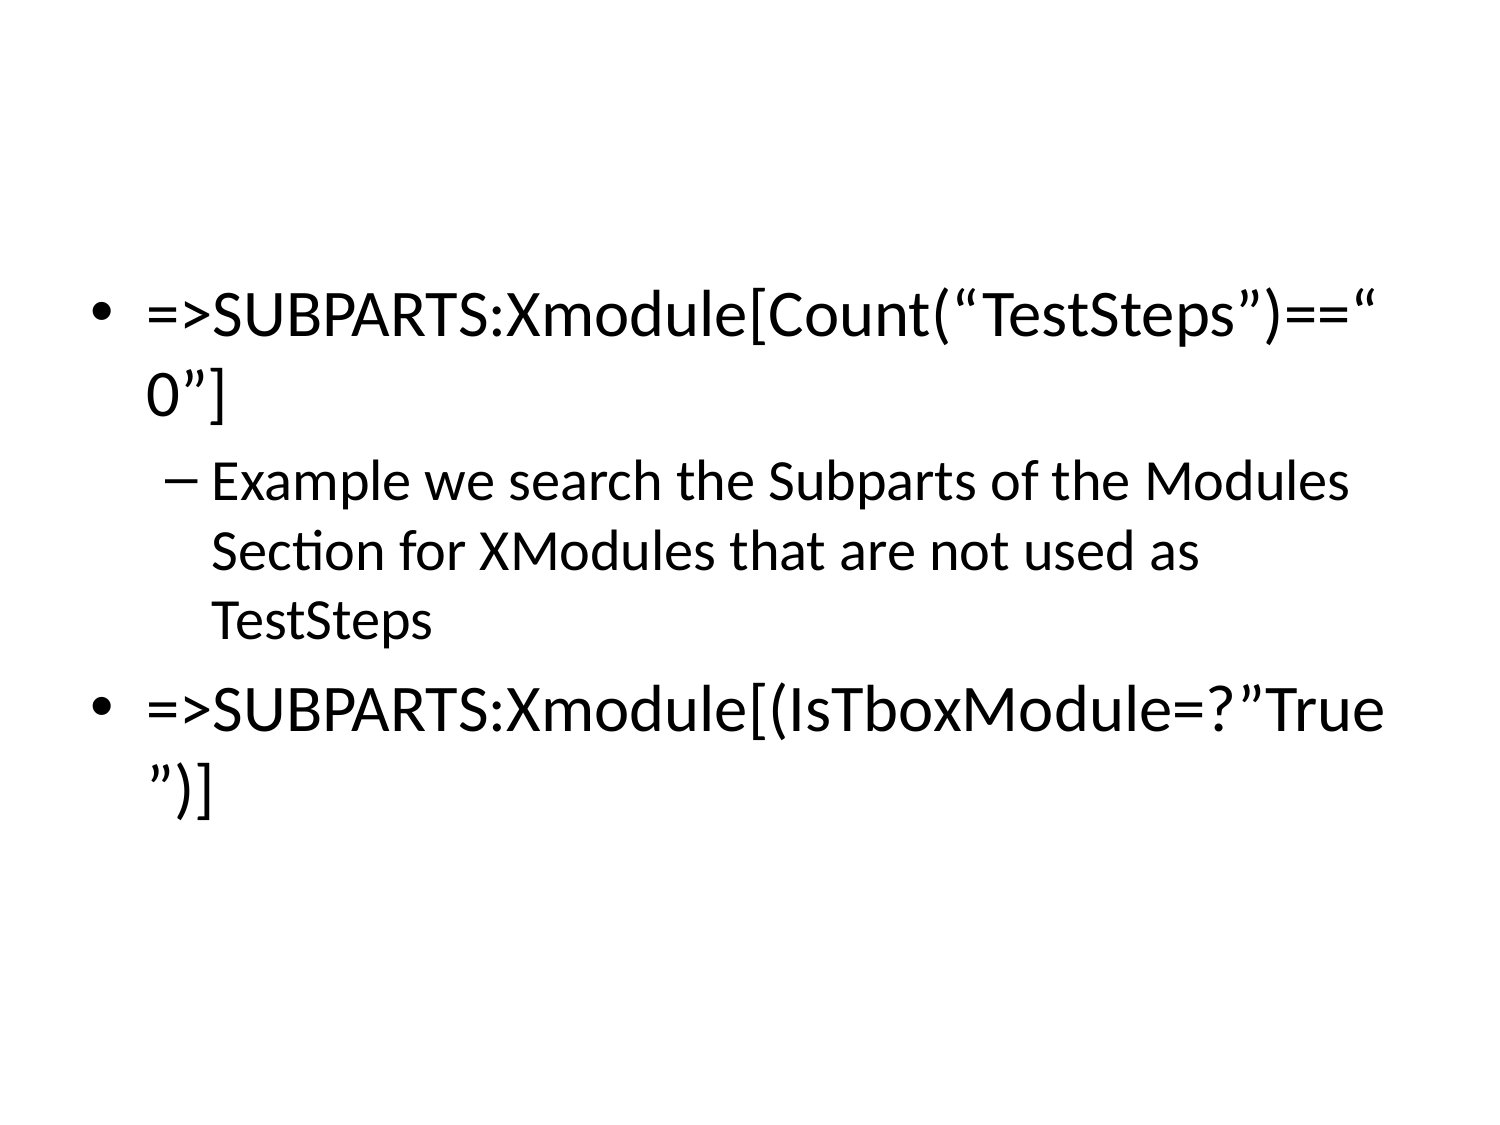

#
=>SUBPARTS:Xmodule[Count(“TestSteps”)==“0”]
Example we search the Subparts of the Modules Section for XModules that are not used as TestSteps
=>SUBPARTS:Xmodule[(IsTboxModule=?”True”)]